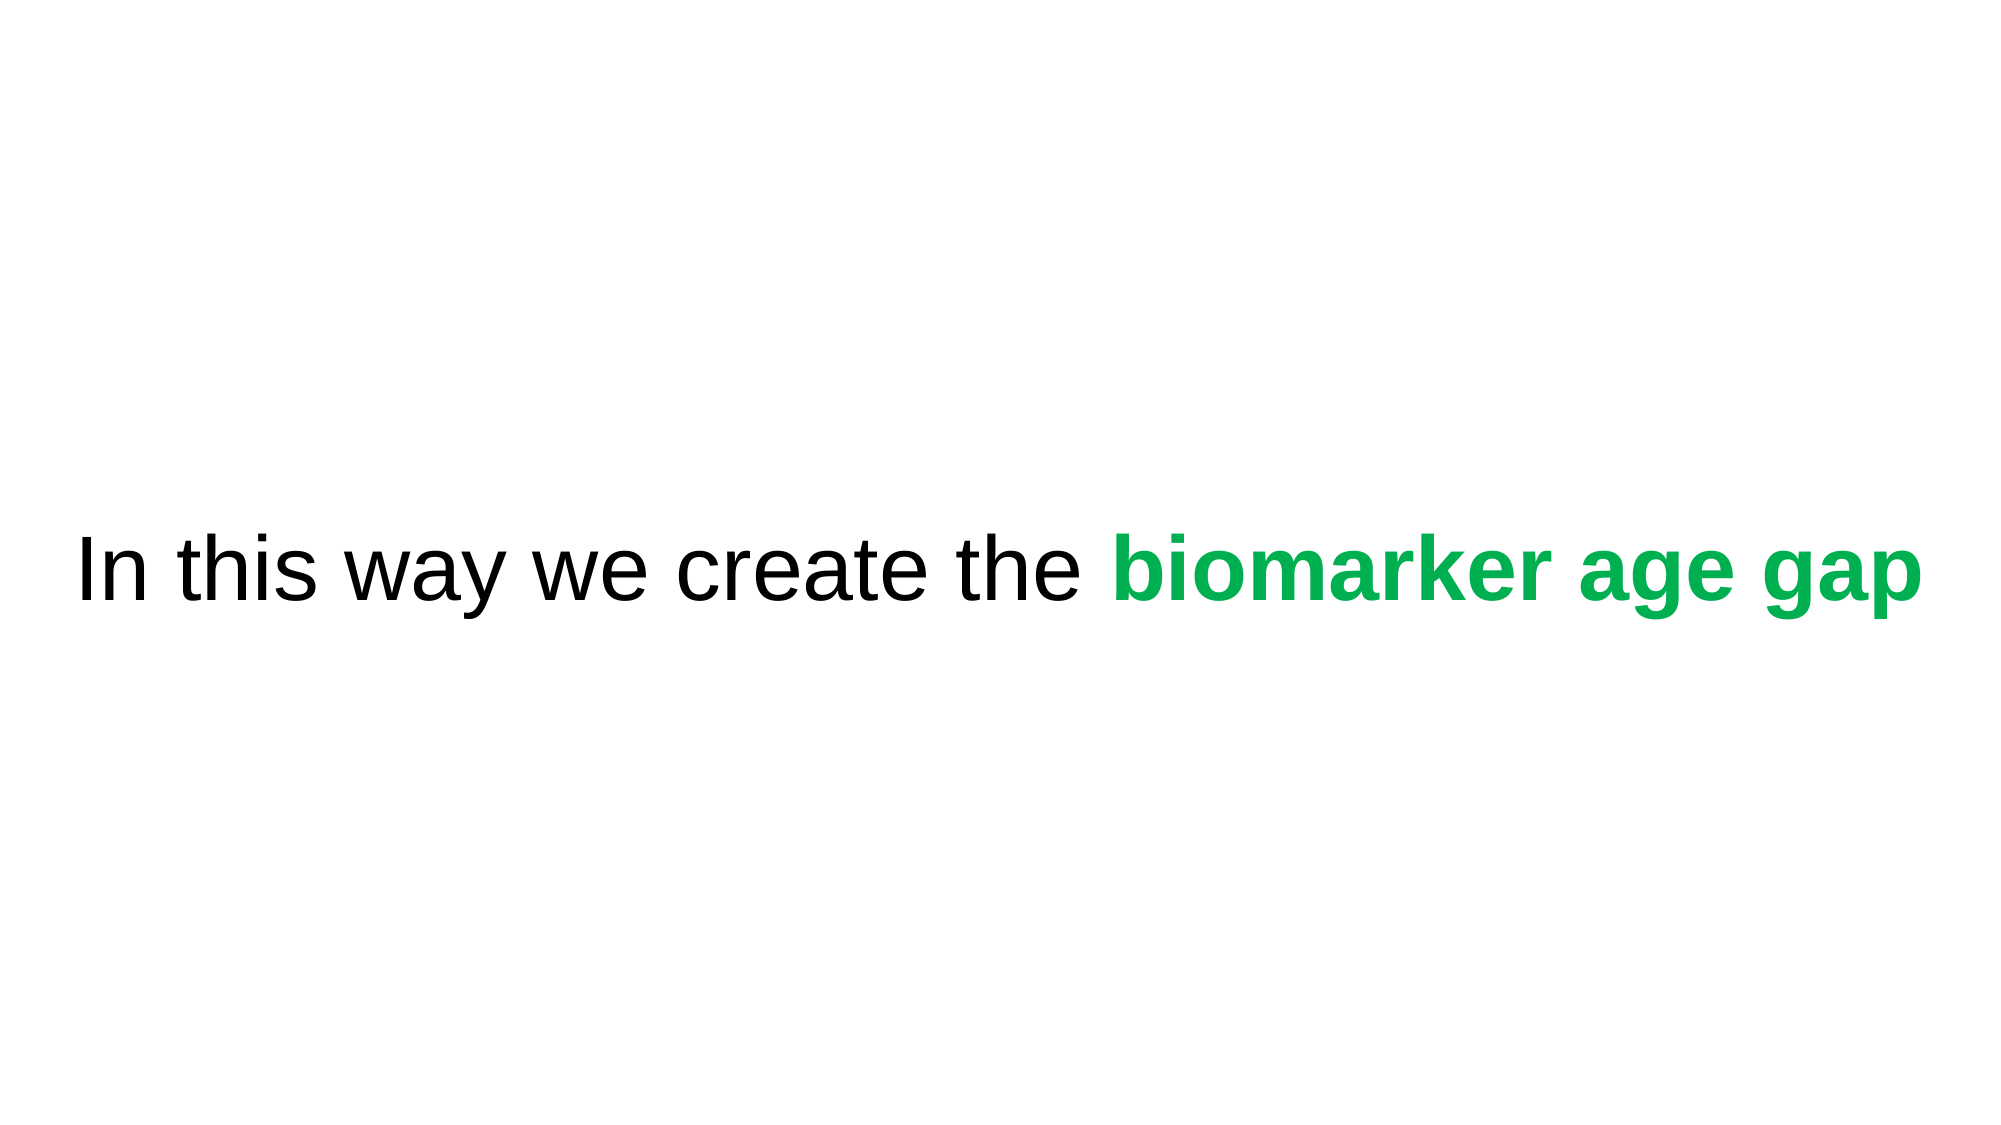

In this way we create the biomarker age gap